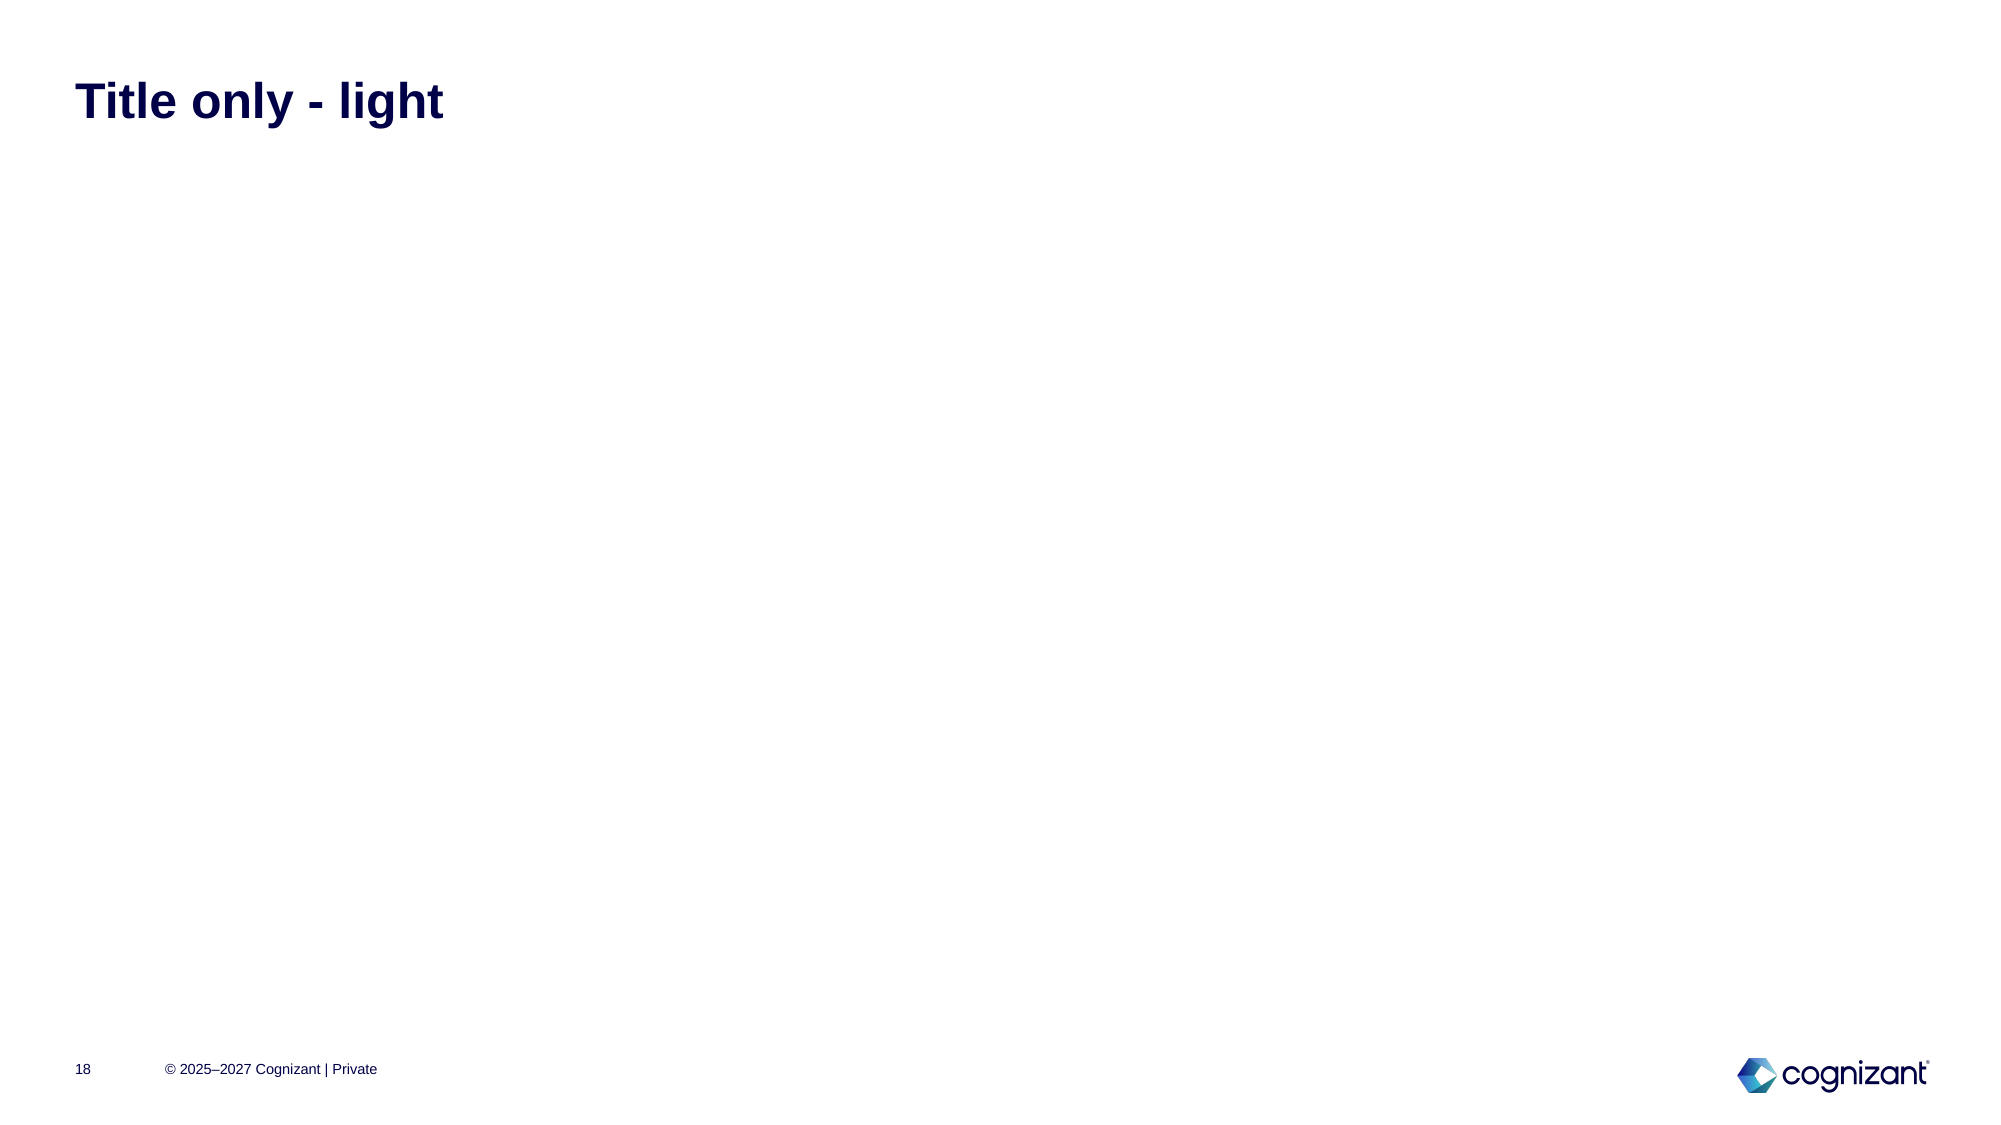

# Title only - light
18
© 2025–2027 Cognizant | Private